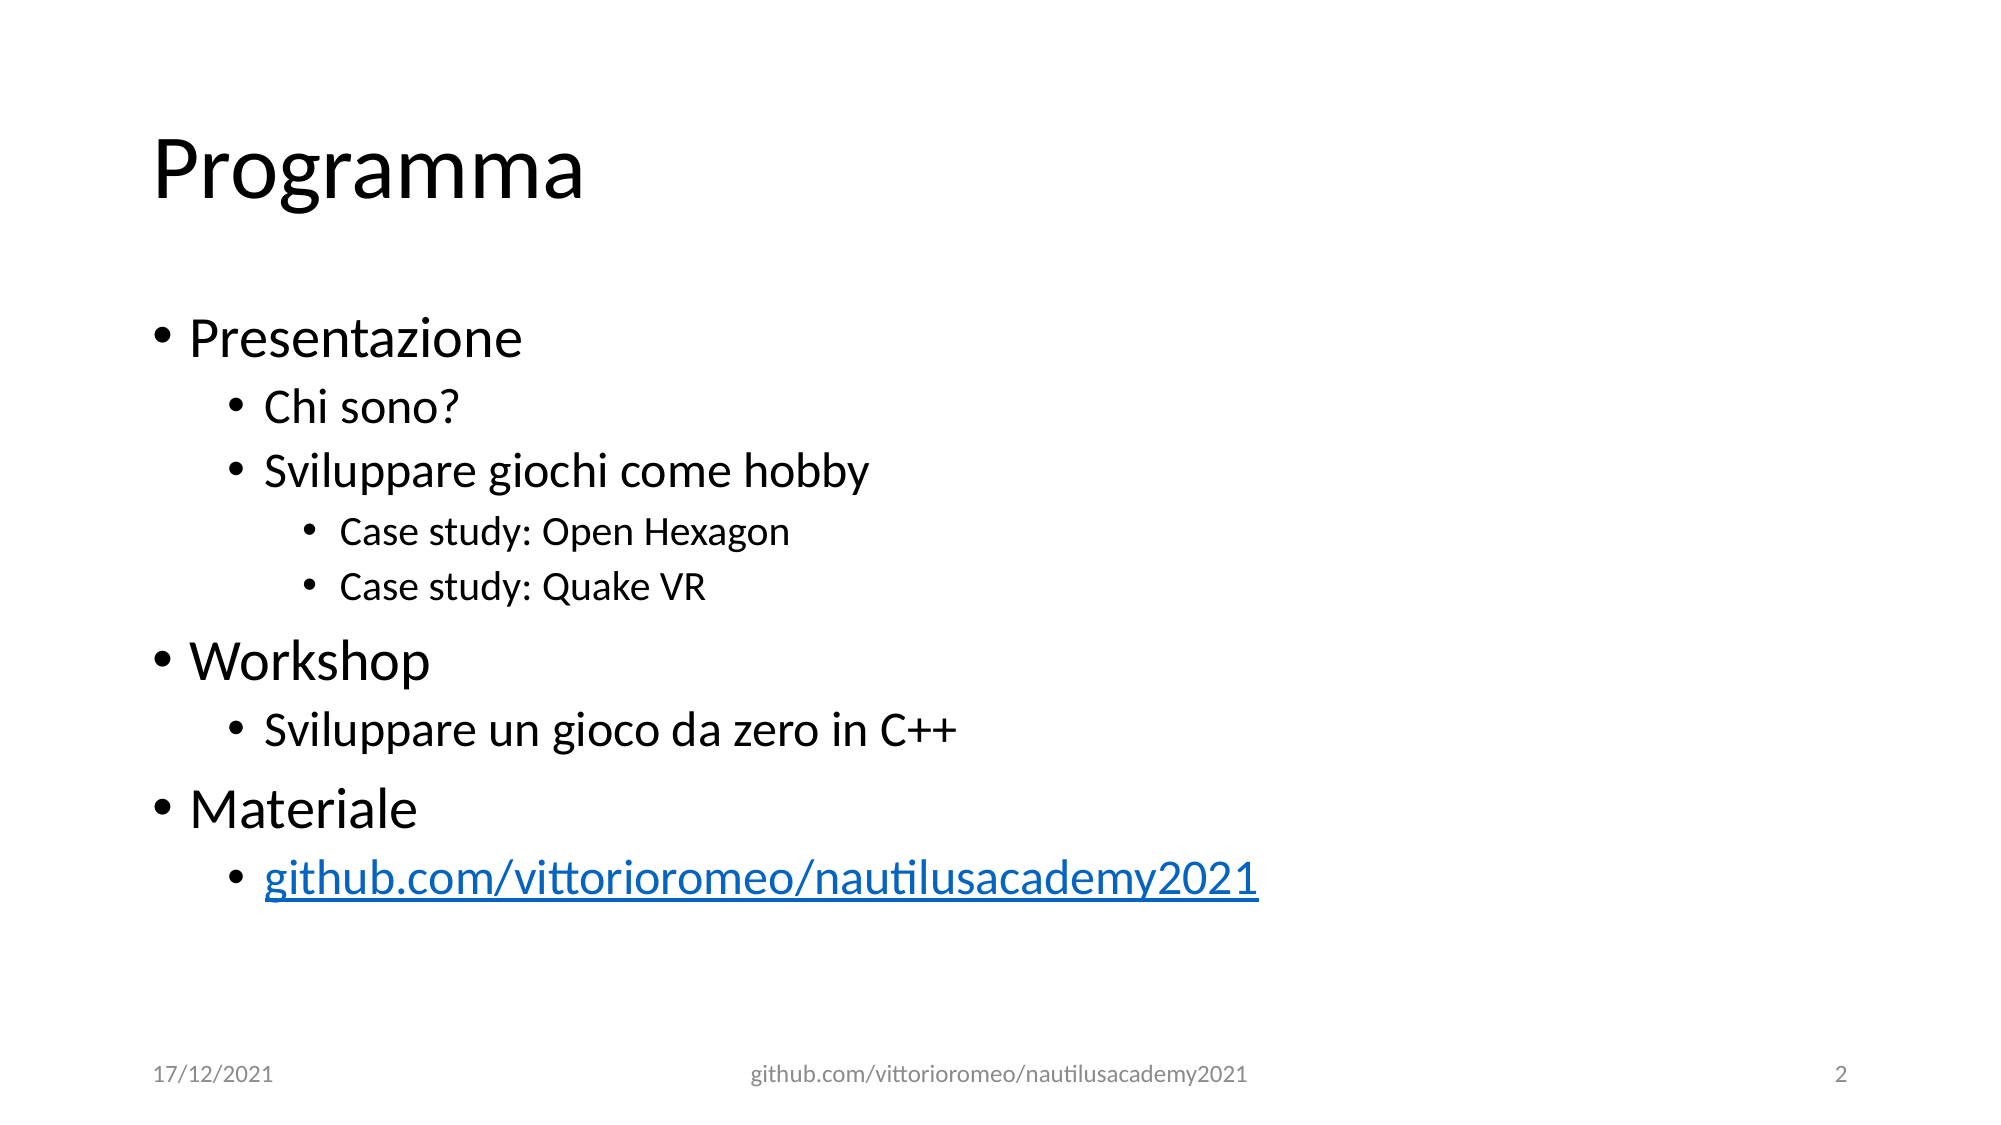

# Programma
Presentazione
Chi sono?
Sviluppare giochi come hobby
Case study: Open Hexagon
Case study: Quake VR
Workshop
Sviluppare un gioco da zero in C++
Materiale
github.com/vittorioromeo/nautilusacademy2021
17/12/2021
github.com/vittorioromeo/nautilusacademy2021
2